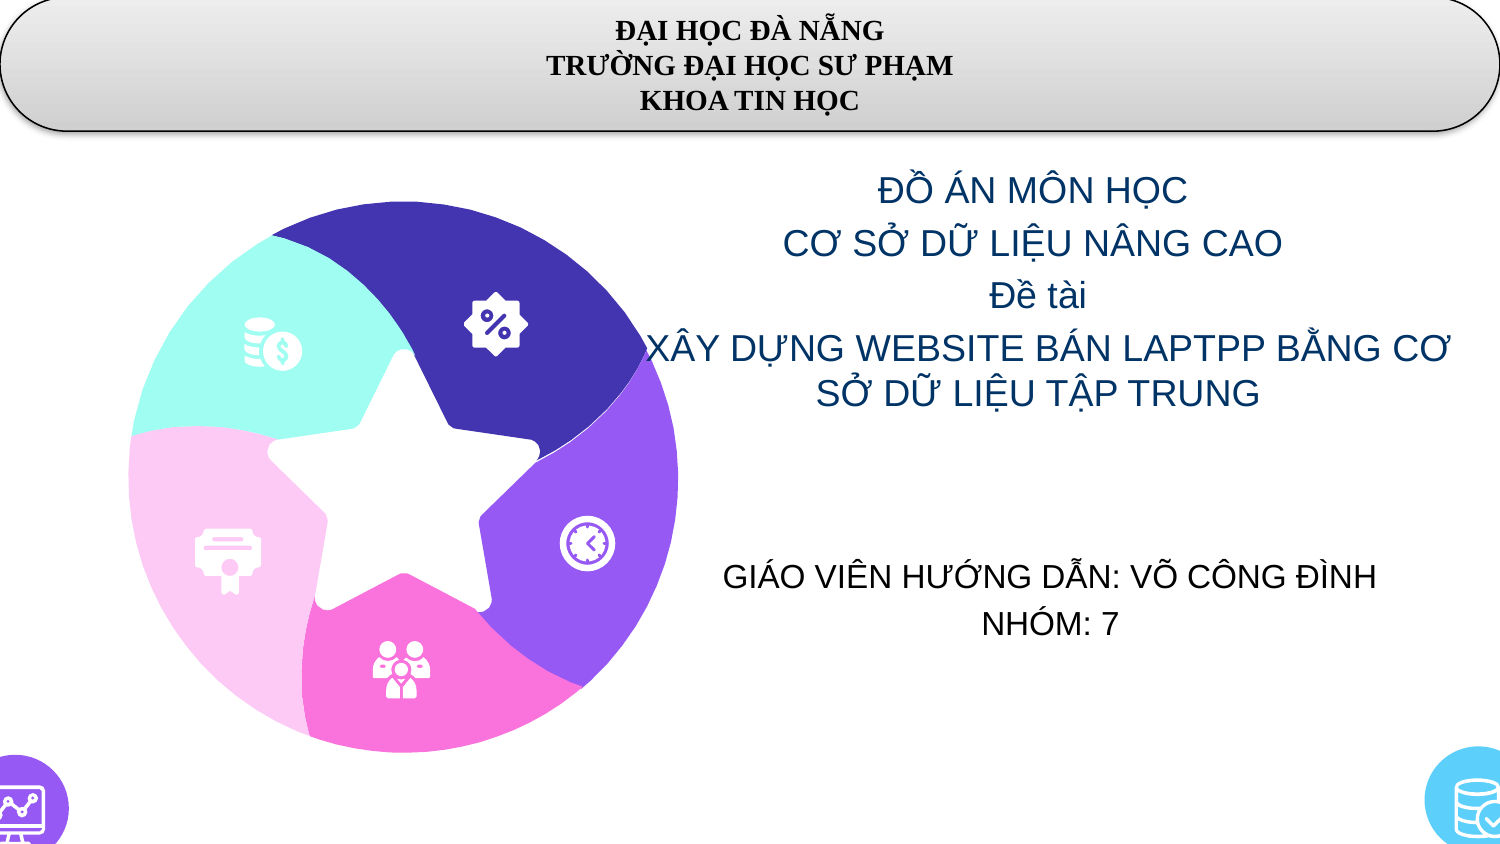

ĐẠI HỌC ĐÀ NẴNG
TRƯỜNG ĐẠI HỌC SƯ PHẠM
KHOA TIN HỌC
ĐỒ ÁN MÔN HỌC
CƠ SỞ DỮ LIỆU NÂNG CAO
Đề tài
  XÂY DỰNG WEBSITE BÁN LAPTPP BẰNG CƠ SỞ DỮ LIỆU TẬP TRUNG

GIÁO VIÊN HƯỚNG DẪN: VÕ CÔNG ĐÌNH
NHÓM: 7